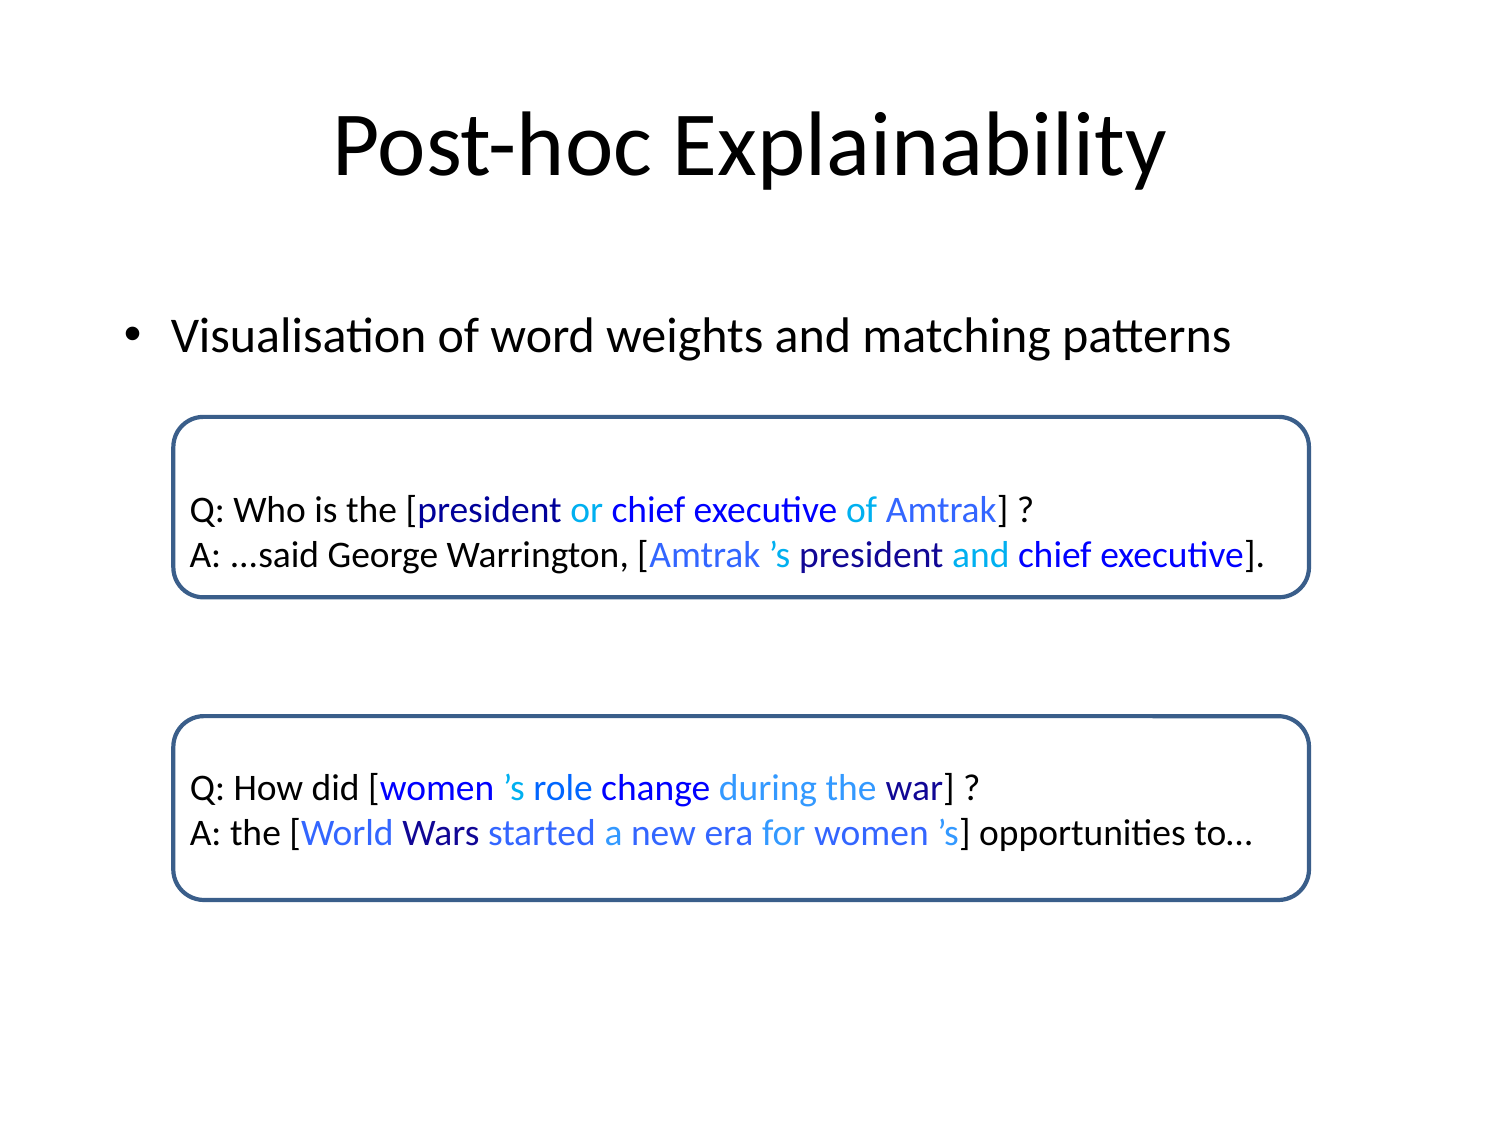

# Post-hoc Explainability
Visualisation of word weights and matching patterns

Q: Who is the [president or chief executive of Amtrak] ?
A: ...said George Warrington, [Amtrak ’s president and chief executive].

Q: How did [women ’s role change during the war] ?
A: the [World Wars started a new era for women ’s] opportunities to…
38